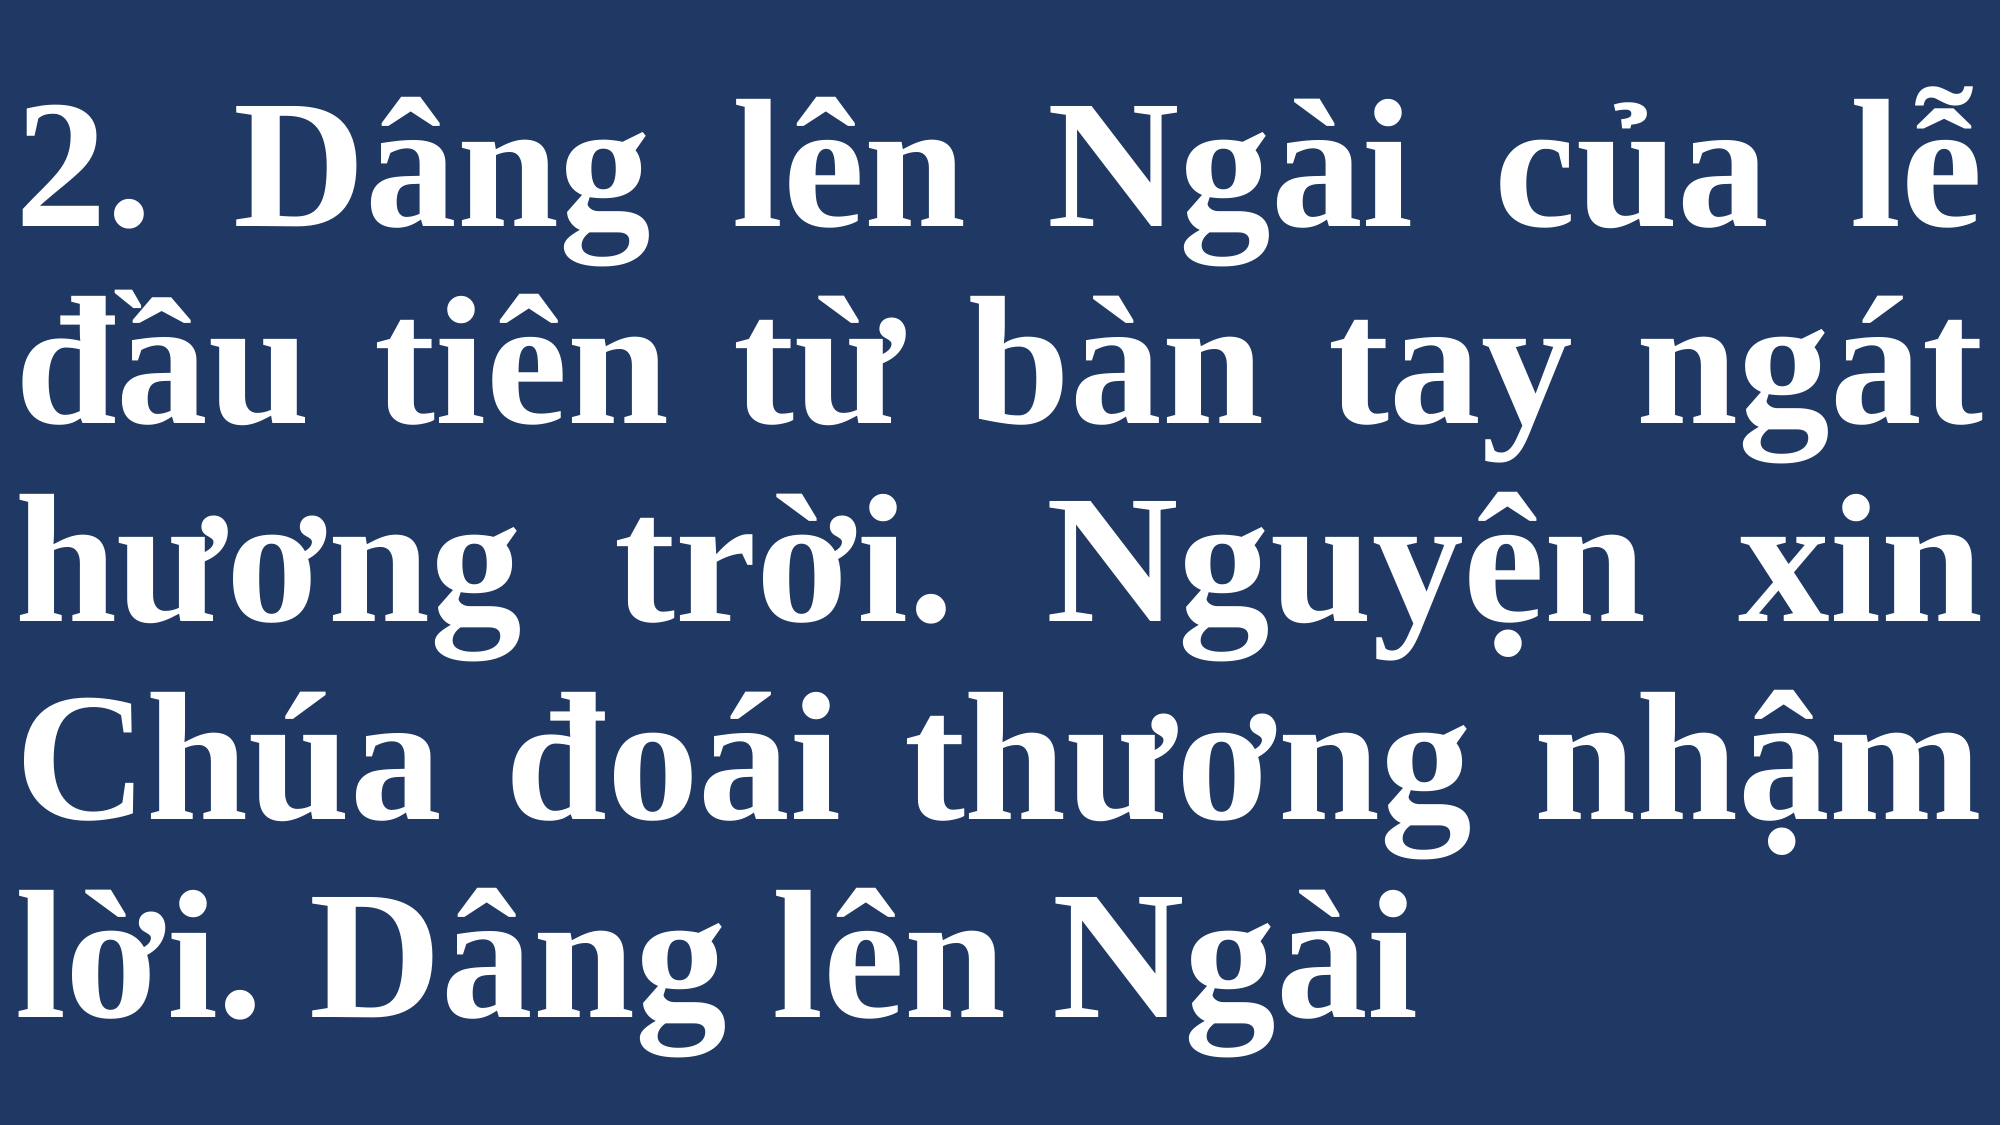

# 2. Dâng lên Ngài của lễ đầu tiên từ bàn tay ngát hương trời. Nguyện xin Chúa đoái thương nhậm lời. Dâng lên Ngài